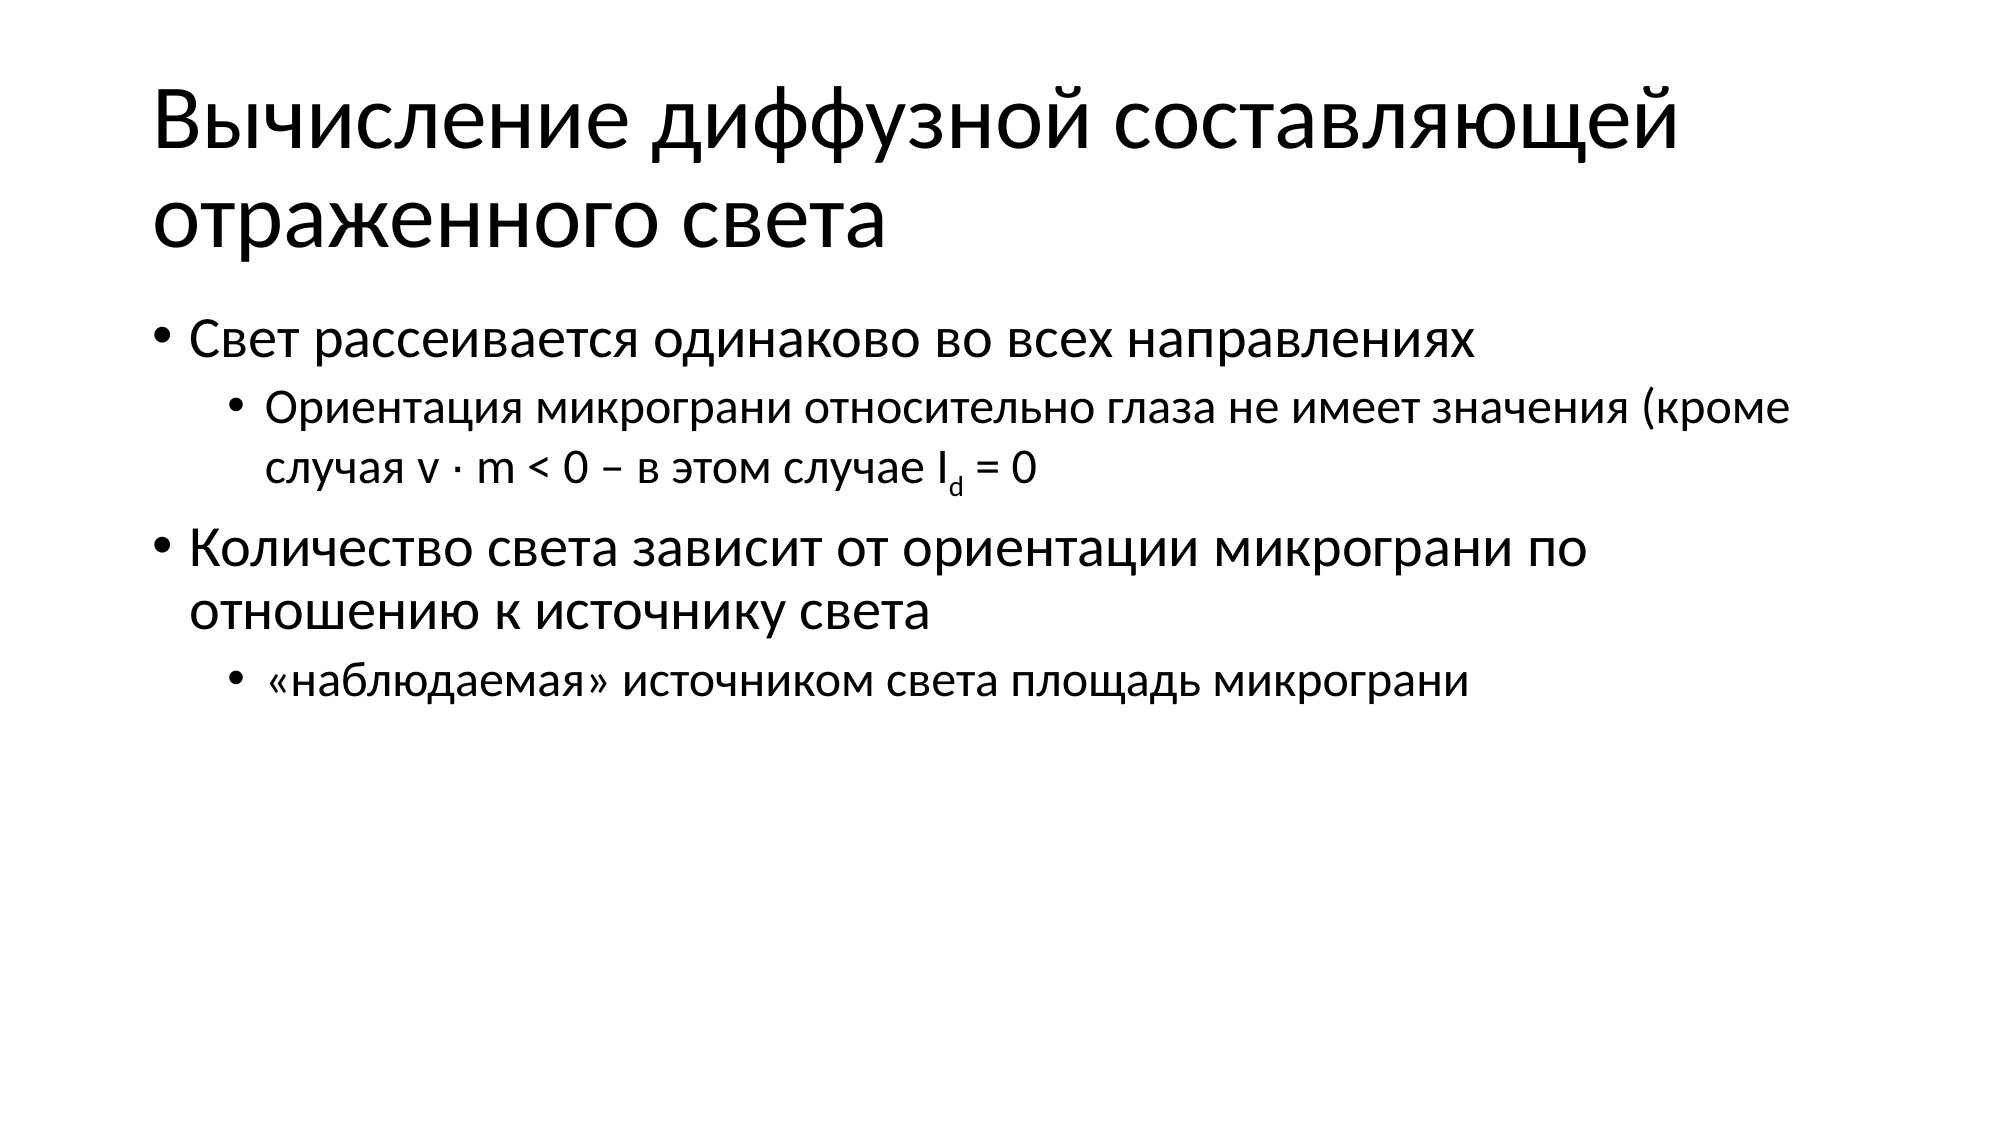

# Вычисление диффузной составляющей отраженного света
Свет рассеивается одинаково во всех направлениях
Ориентация микрограни относительно глаза не имеет значения (кроме случая v ∙ m < 0 – в этом случае Id = 0
Количество света зависит от ориентации микрограни по отношению к источнику света
«наблюдаемая» источником света площадь микрограни